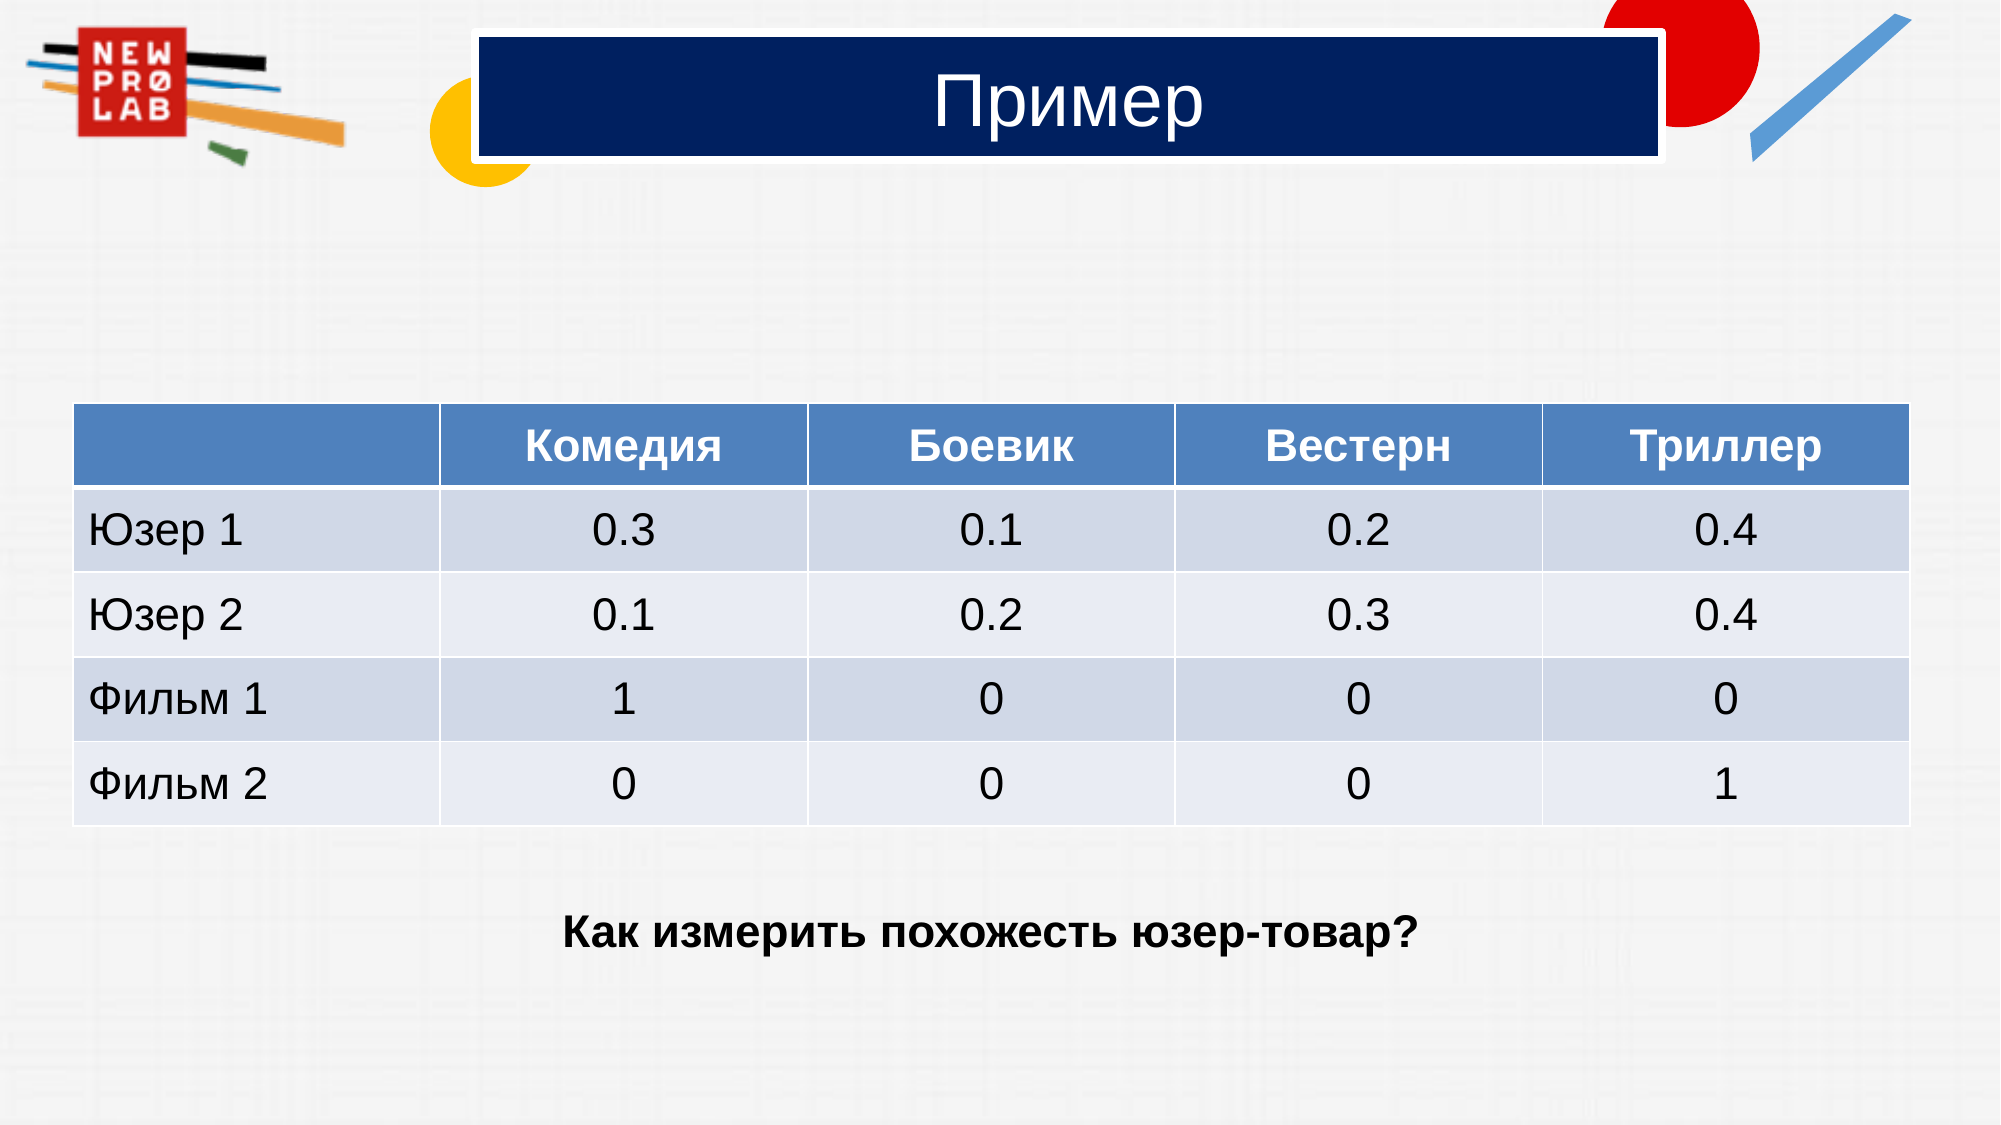

# Пример
|  | Комедия | Боевик | Вестерн | Триллер |
| --- | --- | --- | --- | --- |
| Юзер 1 | 0.3 | 0.1 | 0.2 | 0.4 |
| Юзер 2 | 0.1 | 0.2 | 0.3 | 0.4 |
| Фильм 1 | 1 | 0 | 0 | 0 |
| Фильм 2 | 0 | 0 | 0 | 1 |
Как измерить похожесть юзер-товар?